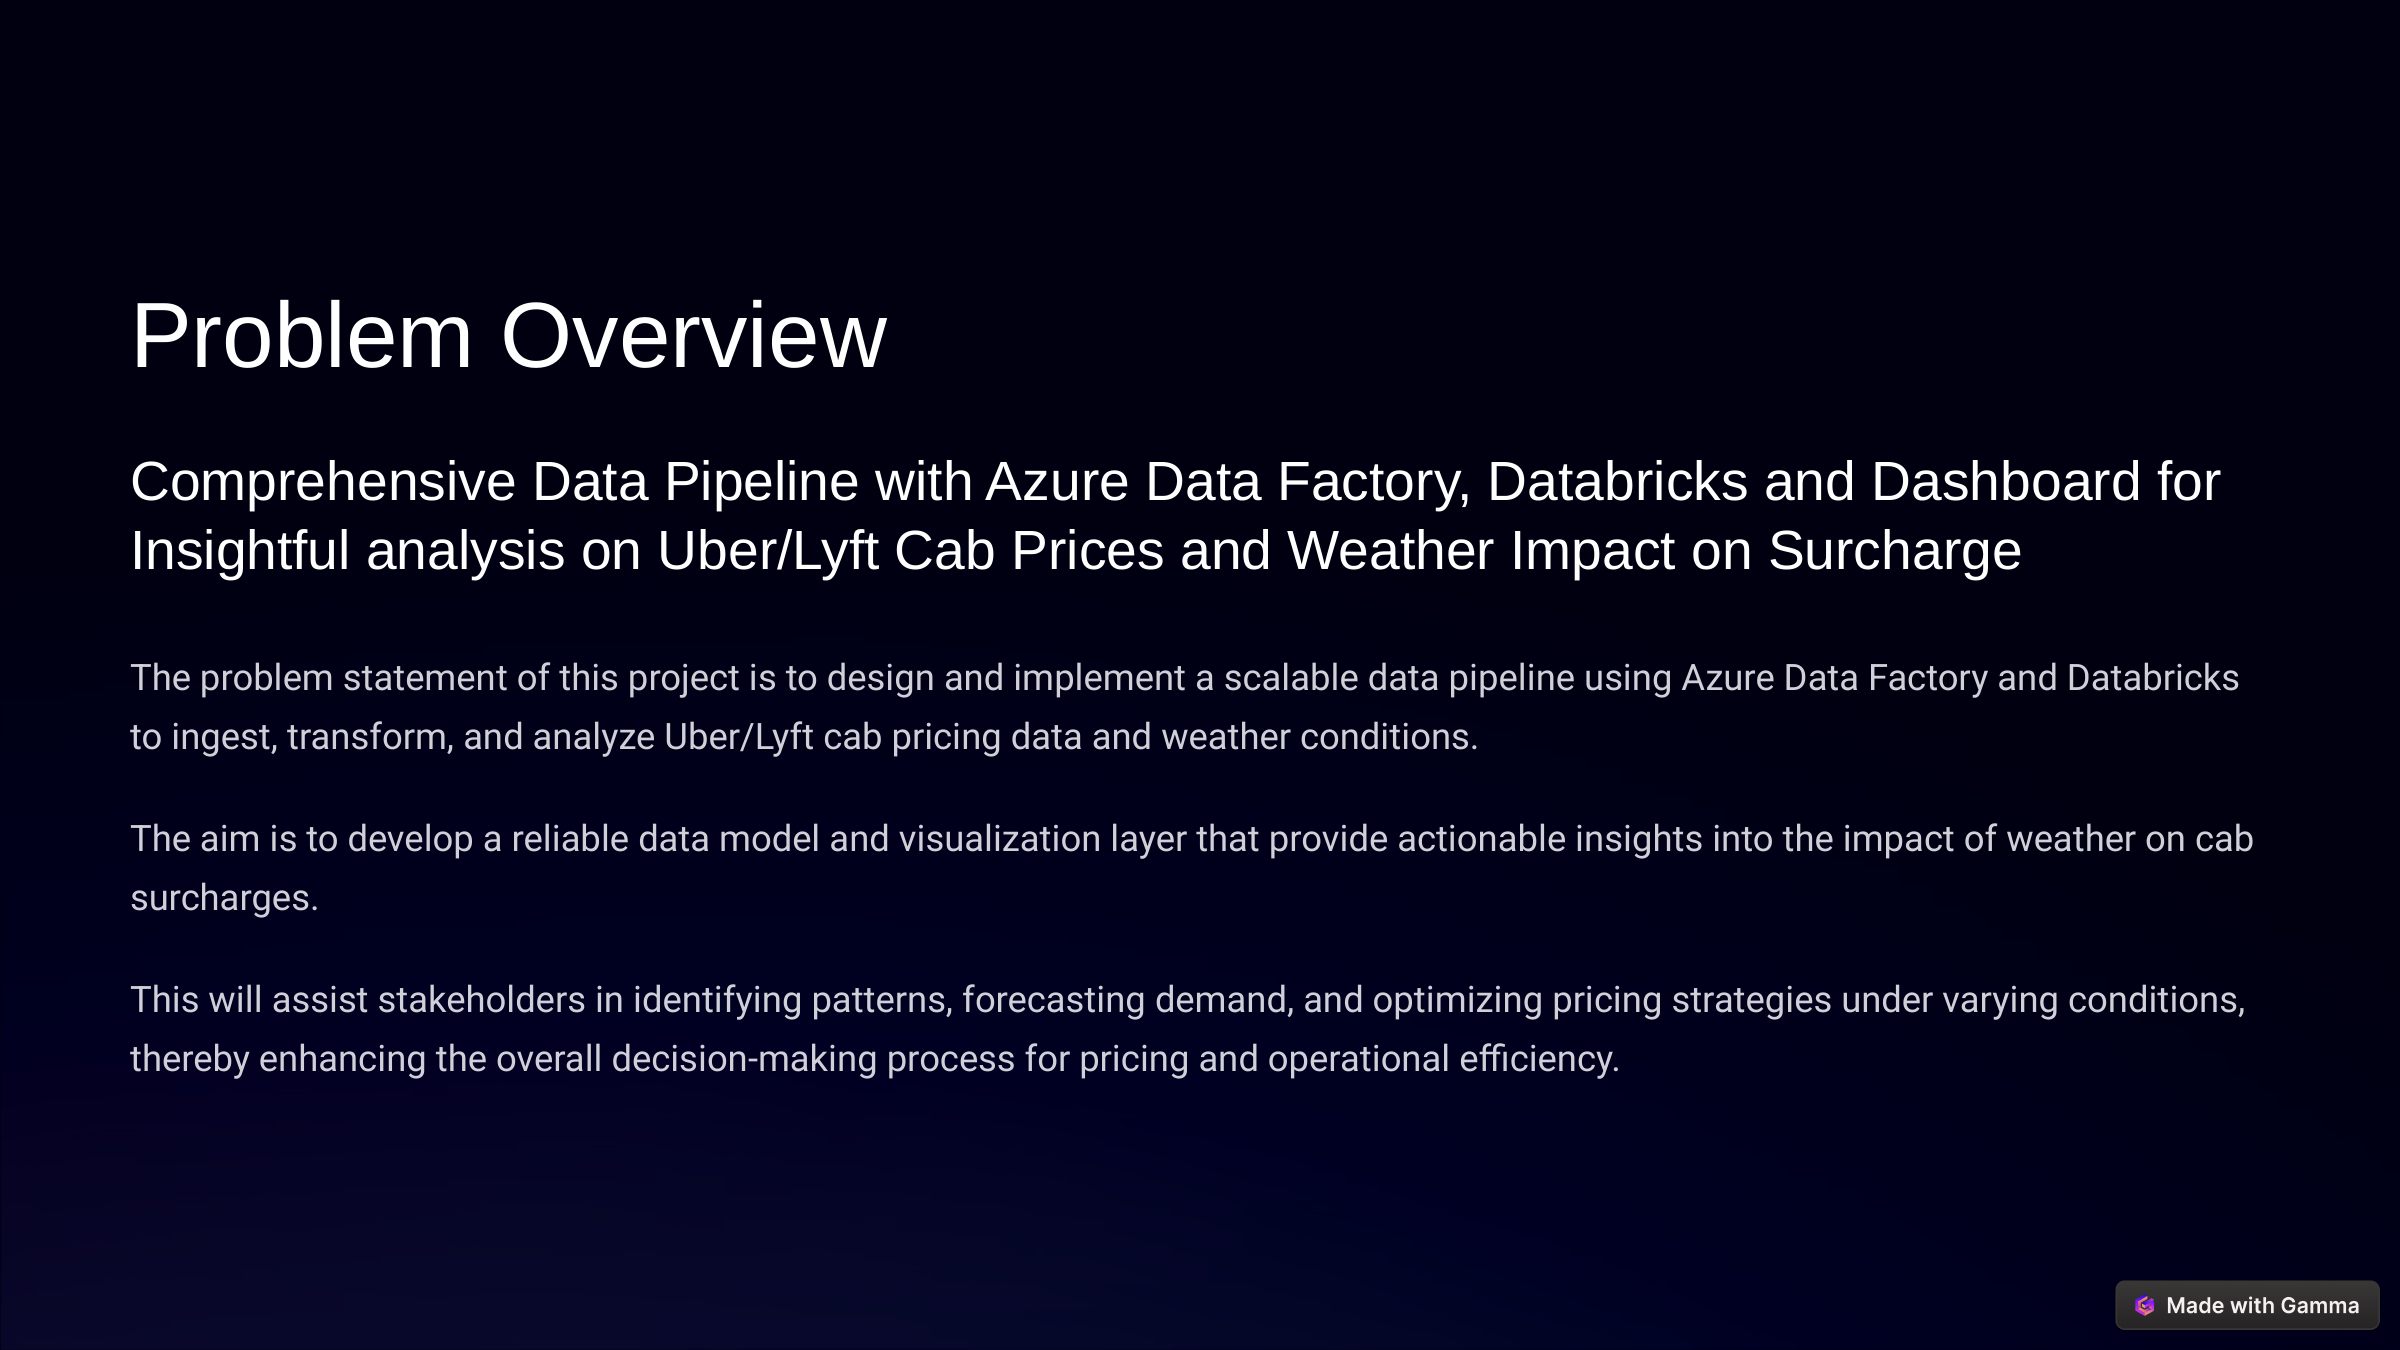

Problem Overview
Comprehensive Data Pipeline with Azure Data Factory, Databricks and Dashboard for Insightful analysis on Uber/Lyft Cab Prices and Weather Impact on Surcharge
The problem statement of this project is to design and implement a scalable data pipeline using Azure Data Factory and Databricks to ingest, transform, and analyze Uber/Lyft cab pricing data and weather conditions.
The aim is to develop a reliable data model and visualization layer that provide actionable insights into the impact of weather on cab surcharges.
This will assist stakeholders in identifying patterns, forecasting demand, and optimizing pricing strategies under varying conditions, thereby enhancing the overall decision-making process for pricing and operational efficiency.